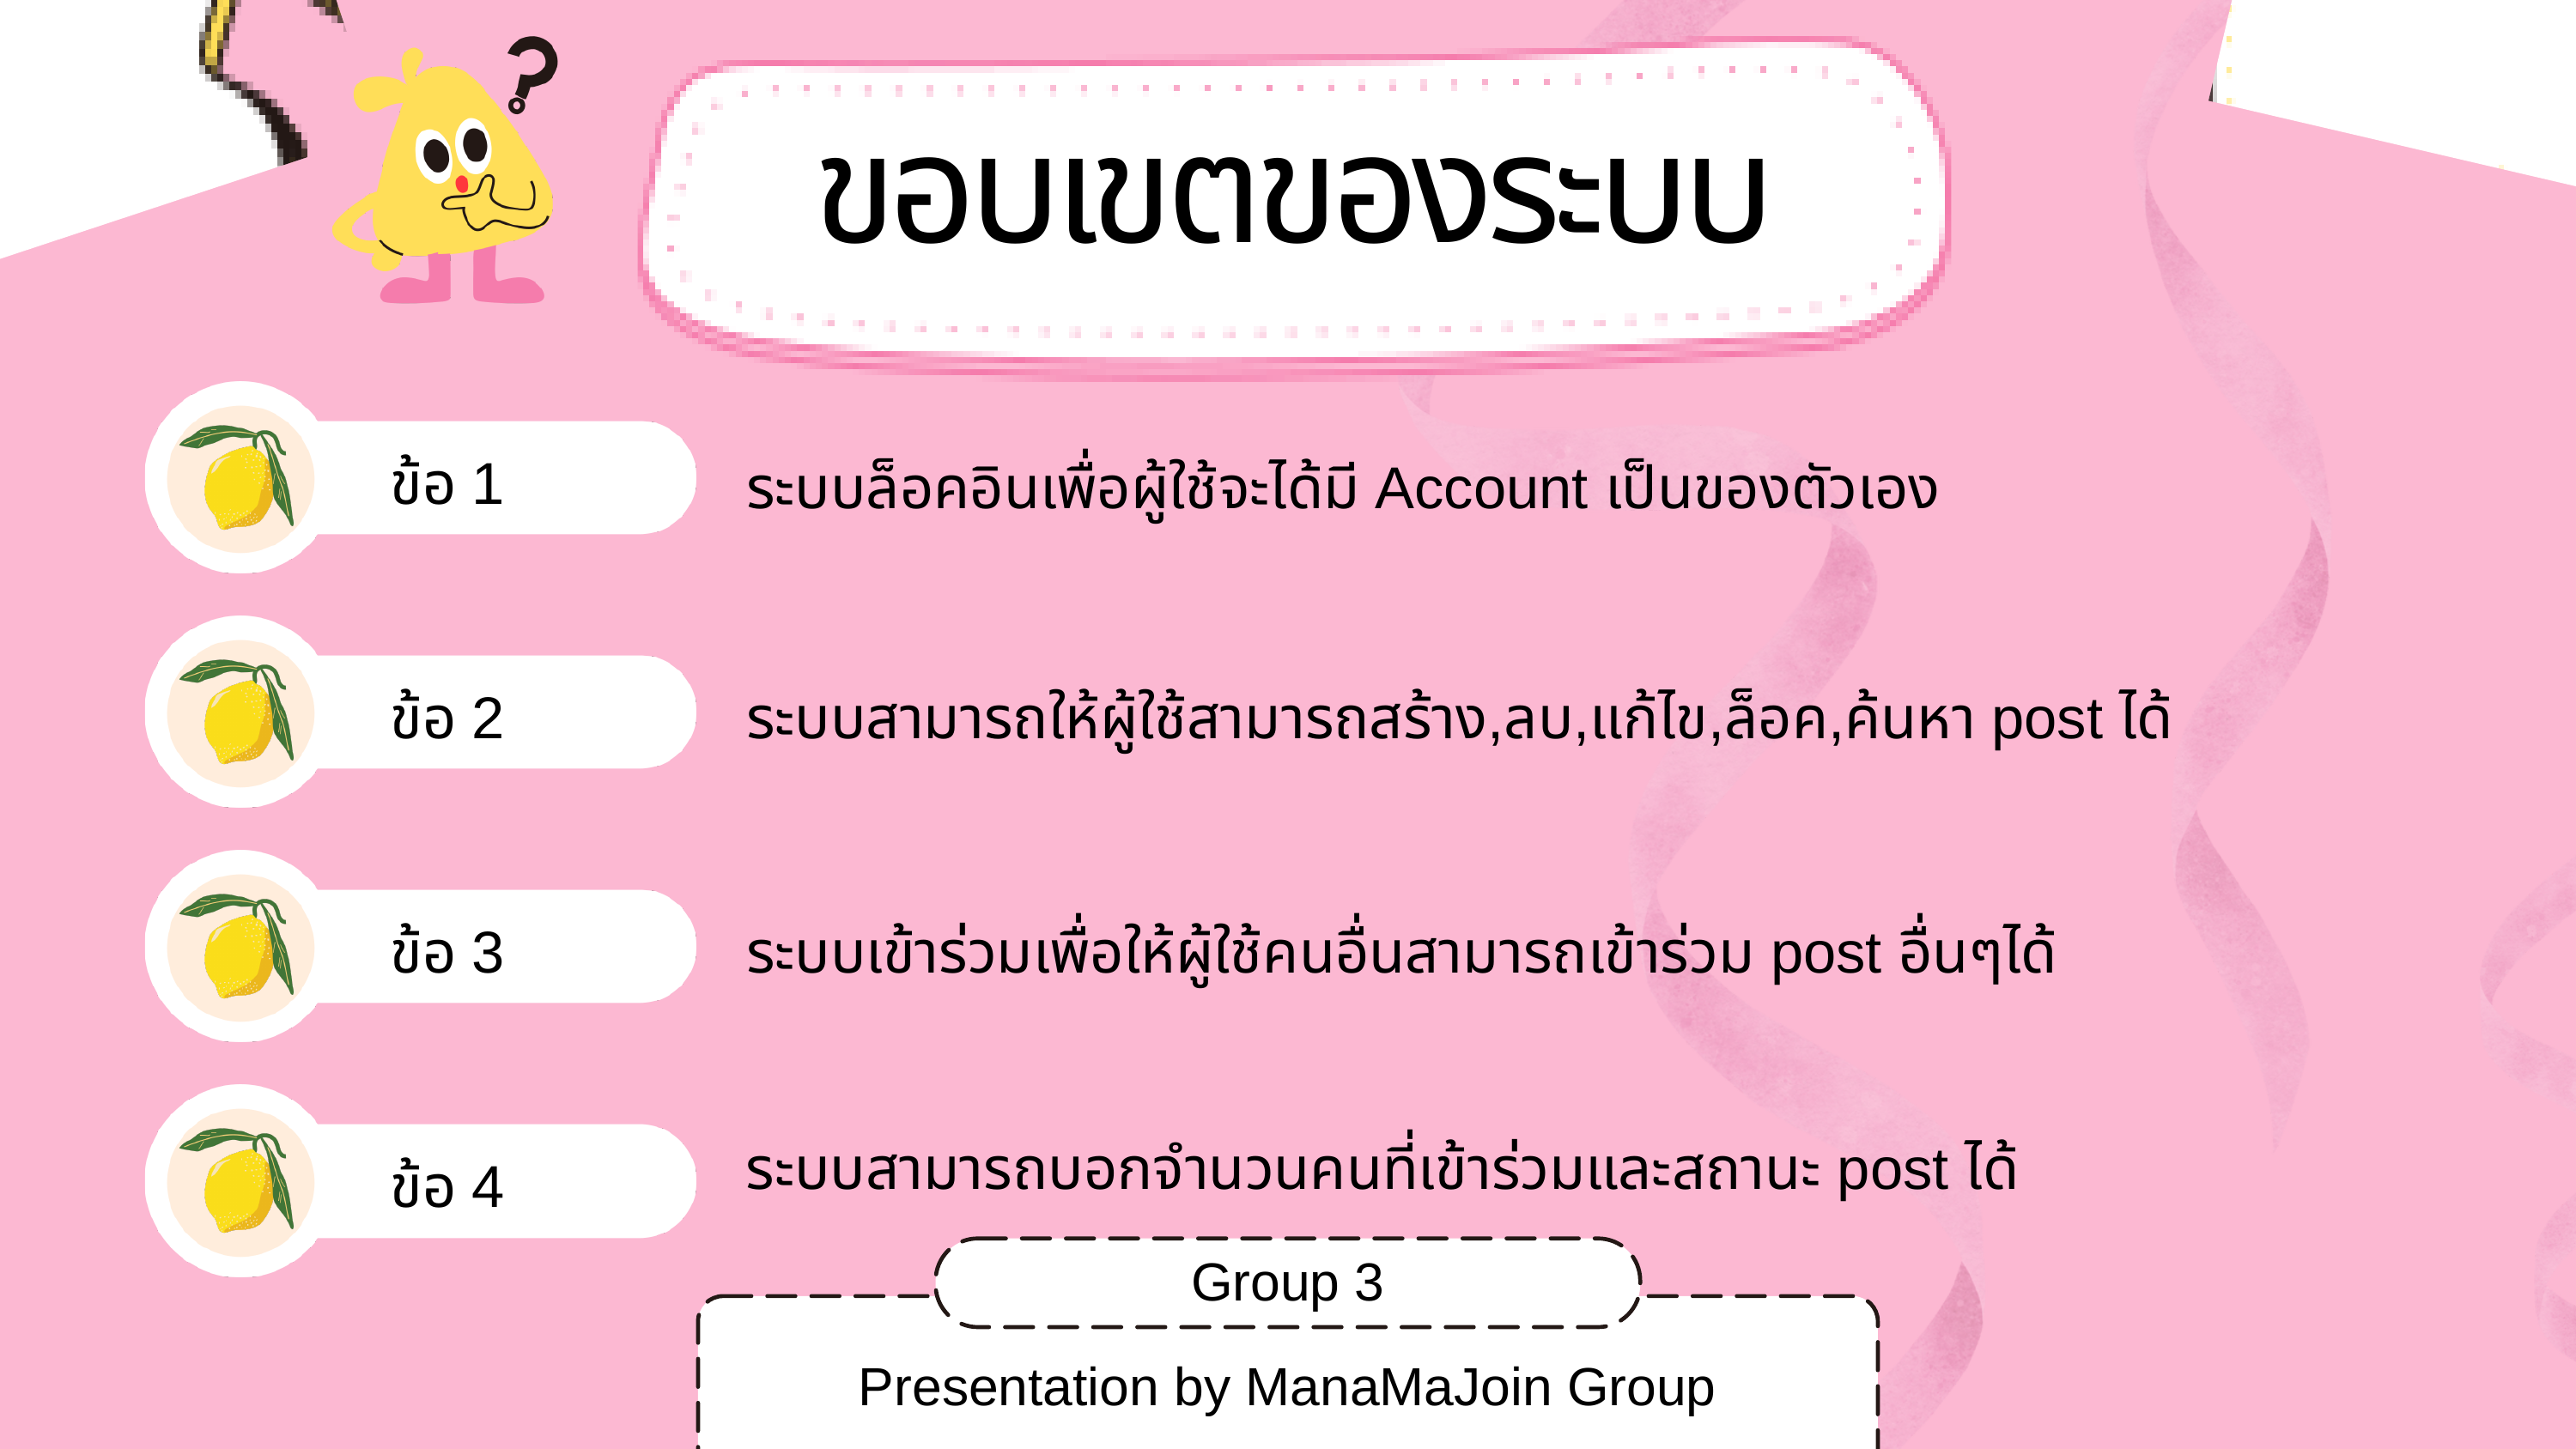

ขอบเขตของระบบ

ข้อ 1
ระบบล็อคอินเพื่อผู้ใช้จะได้มี Account เป็นของตัวเอง

ระบบสามารถให้ผู้ใช้สามารถสร้าง,ลบ,แก้ไข,ล็อค,ค้นหา post ได้
ข้อ 2

ข้อ 3
ระบบเข้าร่วมเพื่อให้ผู้ใช้คนอื่นสามารถเข้าร่วม post อื่นๆได้

ระบบสามารถบอกจำนวนคนที่เข้าร่วมและสถานะ post ได้

ข้อ 4
Group 3

Presentation by ManaMaJoin Group